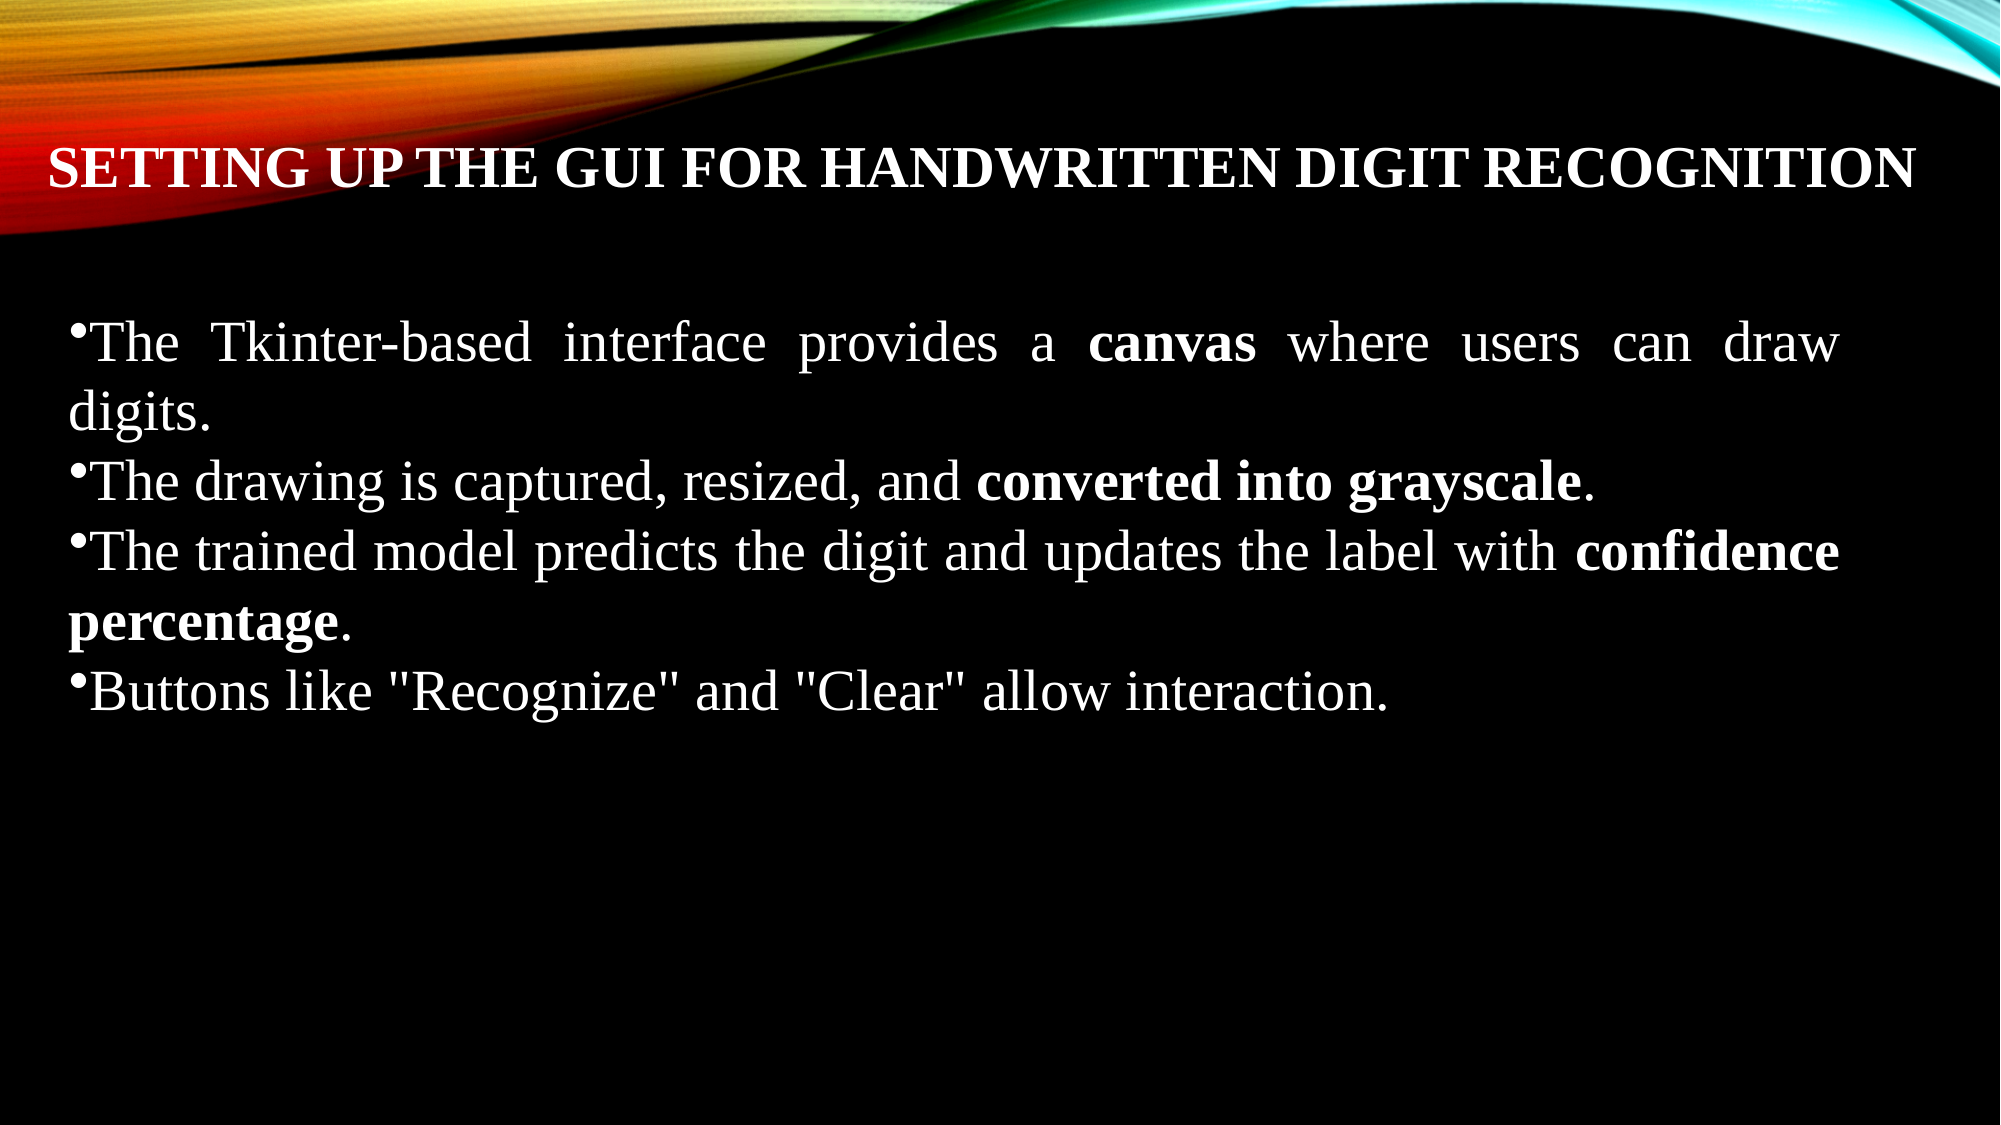

# Setting Up the GUI for Handwritten Digit Recognition
The Tkinter-based interface provides a canvas where users can draw digits.
The drawing is captured, resized, and converted into grayscale.
The trained model predicts the digit and updates the label with confidence percentage.
Buttons like "Recognize" and "Clear" allow interaction.